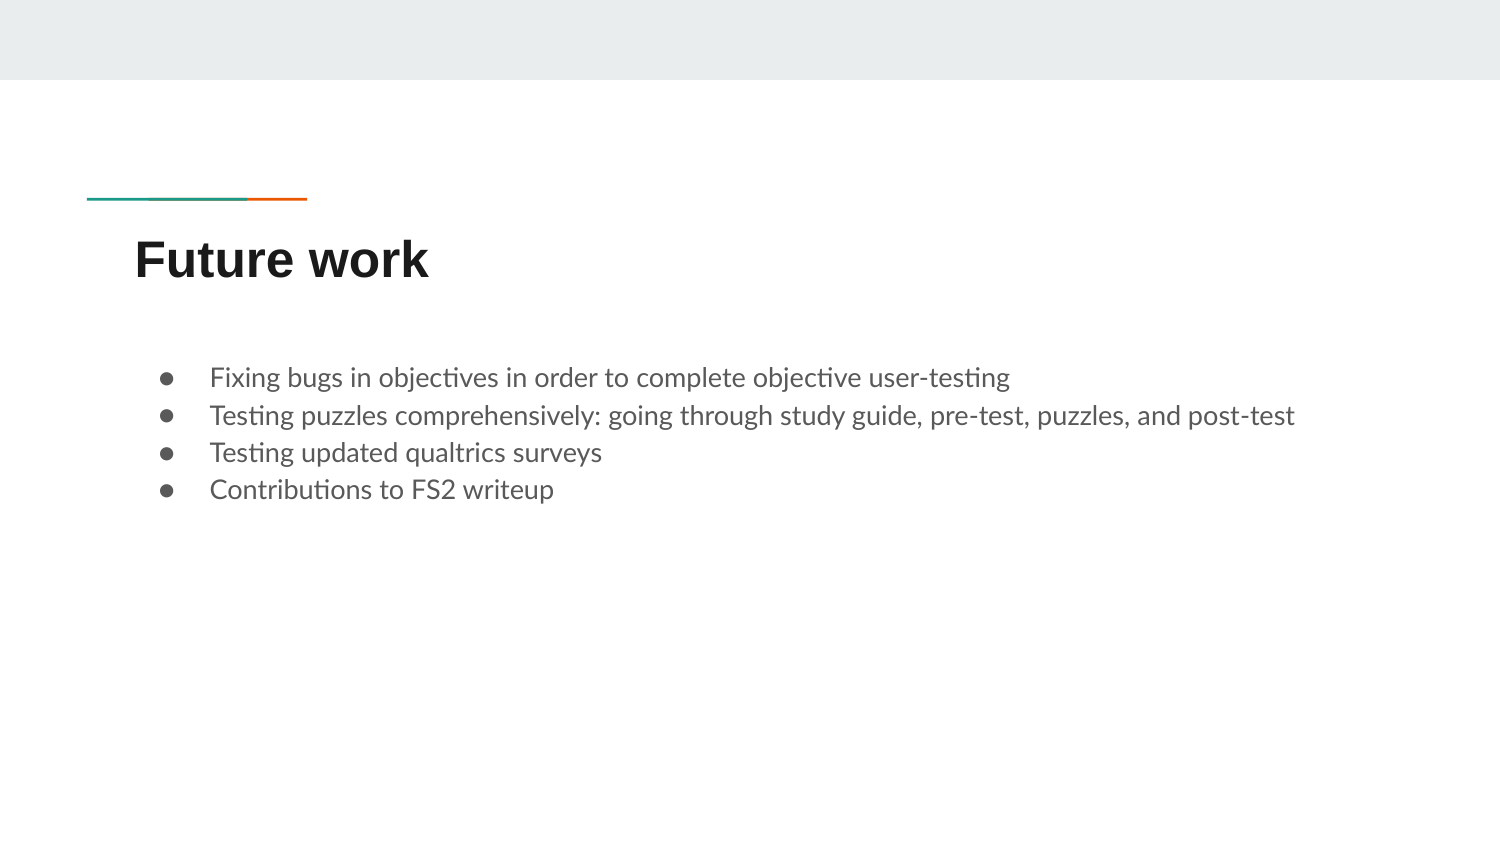

# Future work
Fixing bugs in objectives in order to complete objective user-testing
Testing puzzles comprehensively: going through study guide, pre-test, puzzles, and post-test
Testing updated qualtrics surveys
Contributions to FS2 writeup